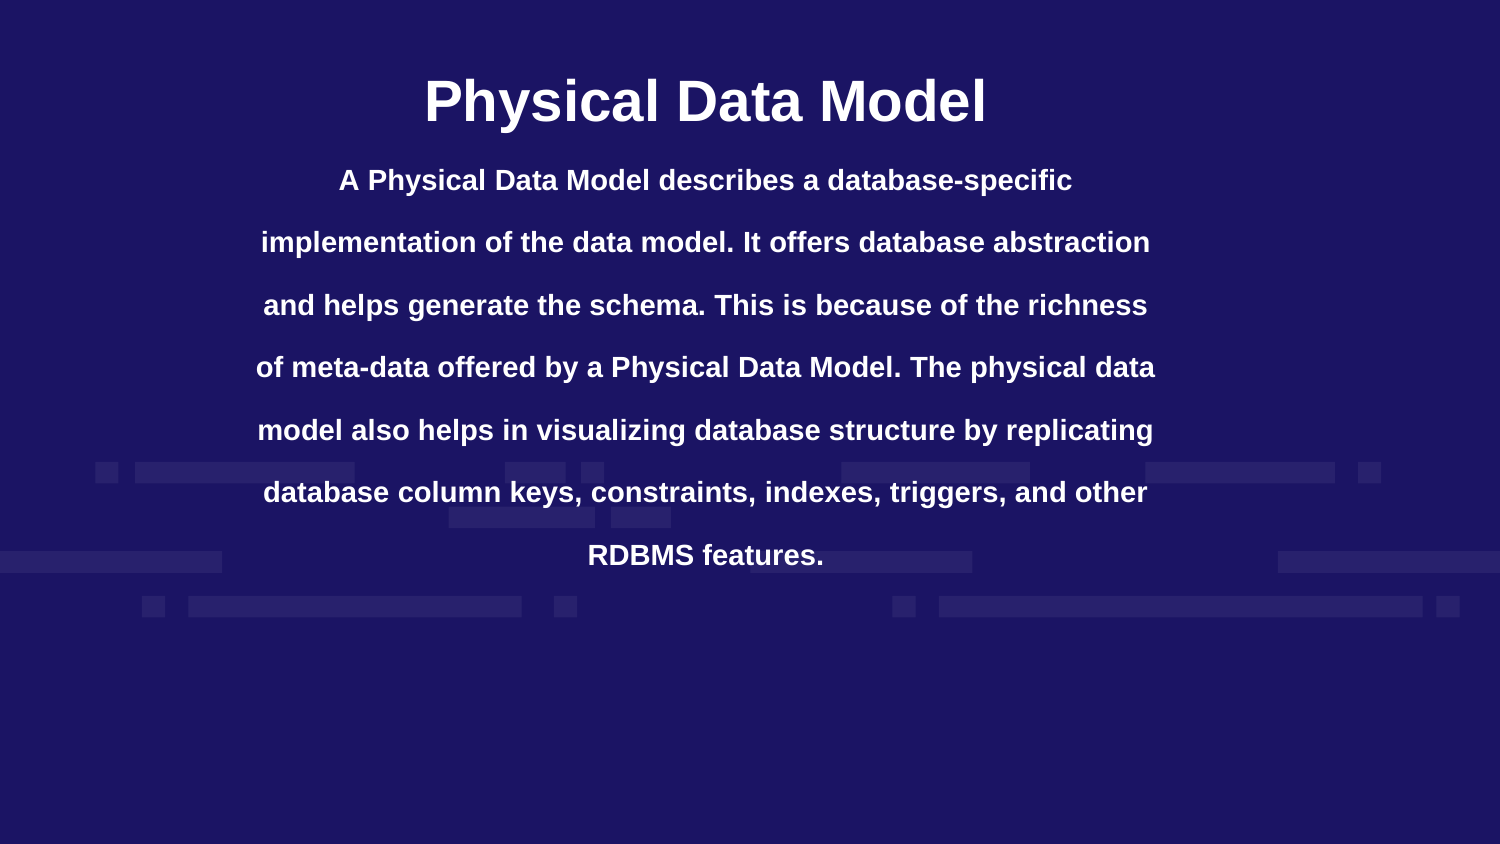

Physical Data Model
A Physical Data Model describes a database-specific implementation of the data model. It offers database abstraction and helps generate the schema. This is because of the richness of meta-data offered by a Physical Data Model. The physical data model also helps in visualizing database structure by replicating database column keys, constraints, indexes, triggers, and other RDBMS features.